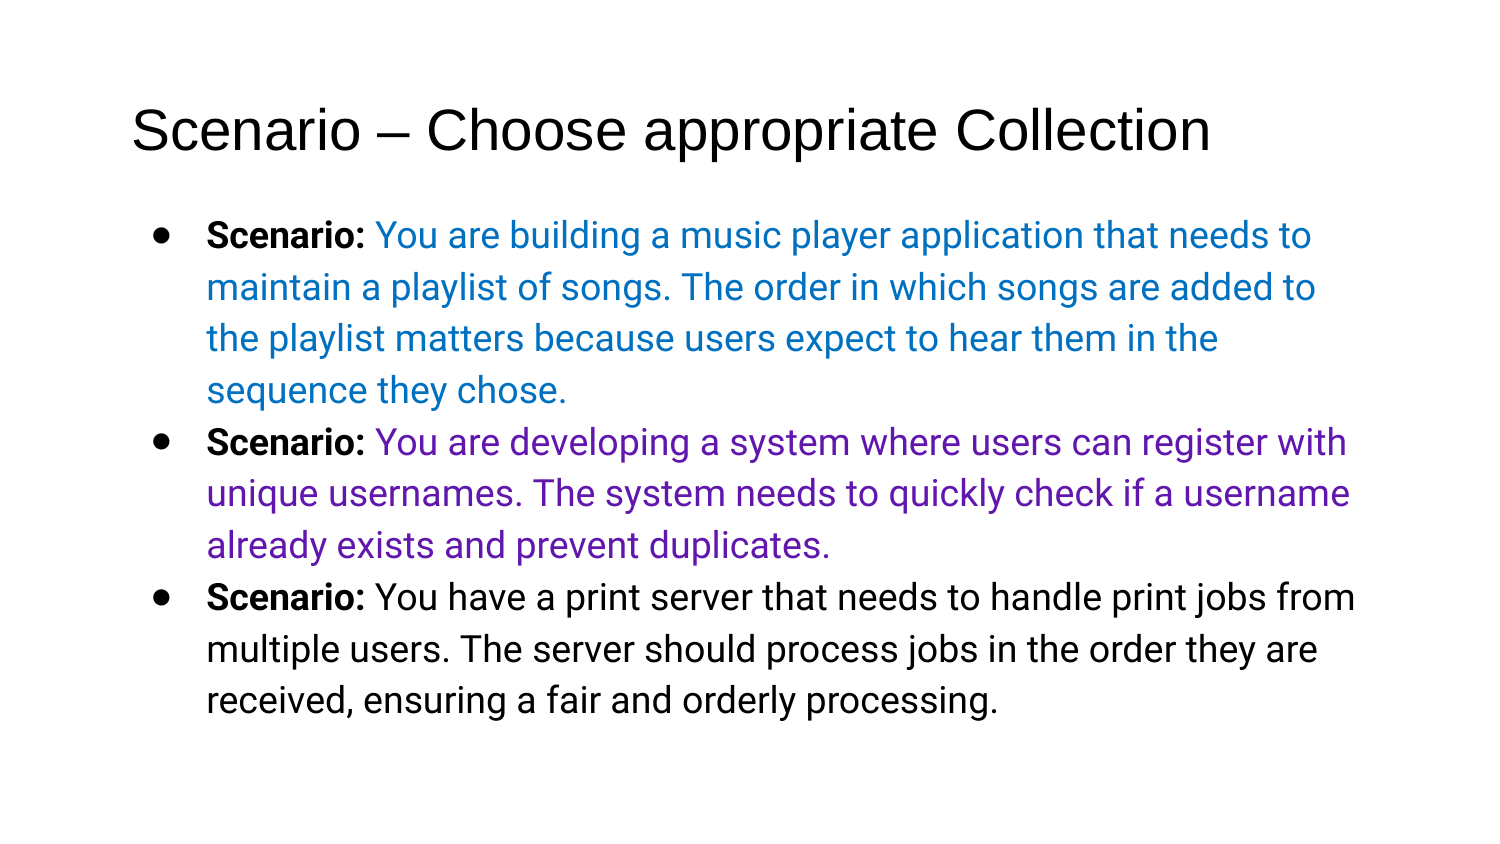

# Scenario – Choose appropriate Collection
Scenario: You are building a music player application that needs to maintain a playlist of songs. The order in which songs are added to the playlist matters because users expect to hear them in the sequence they chose.
Scenario: You are developing a system where users can register with unique usernames. The system needs to quickly check if a username already exists and prevent duplicates.
Scenario: You have a print server that needs to handle print jobs from multiple users. The server should process jobs in the order they are received, ensuring a fair and orderly processing.